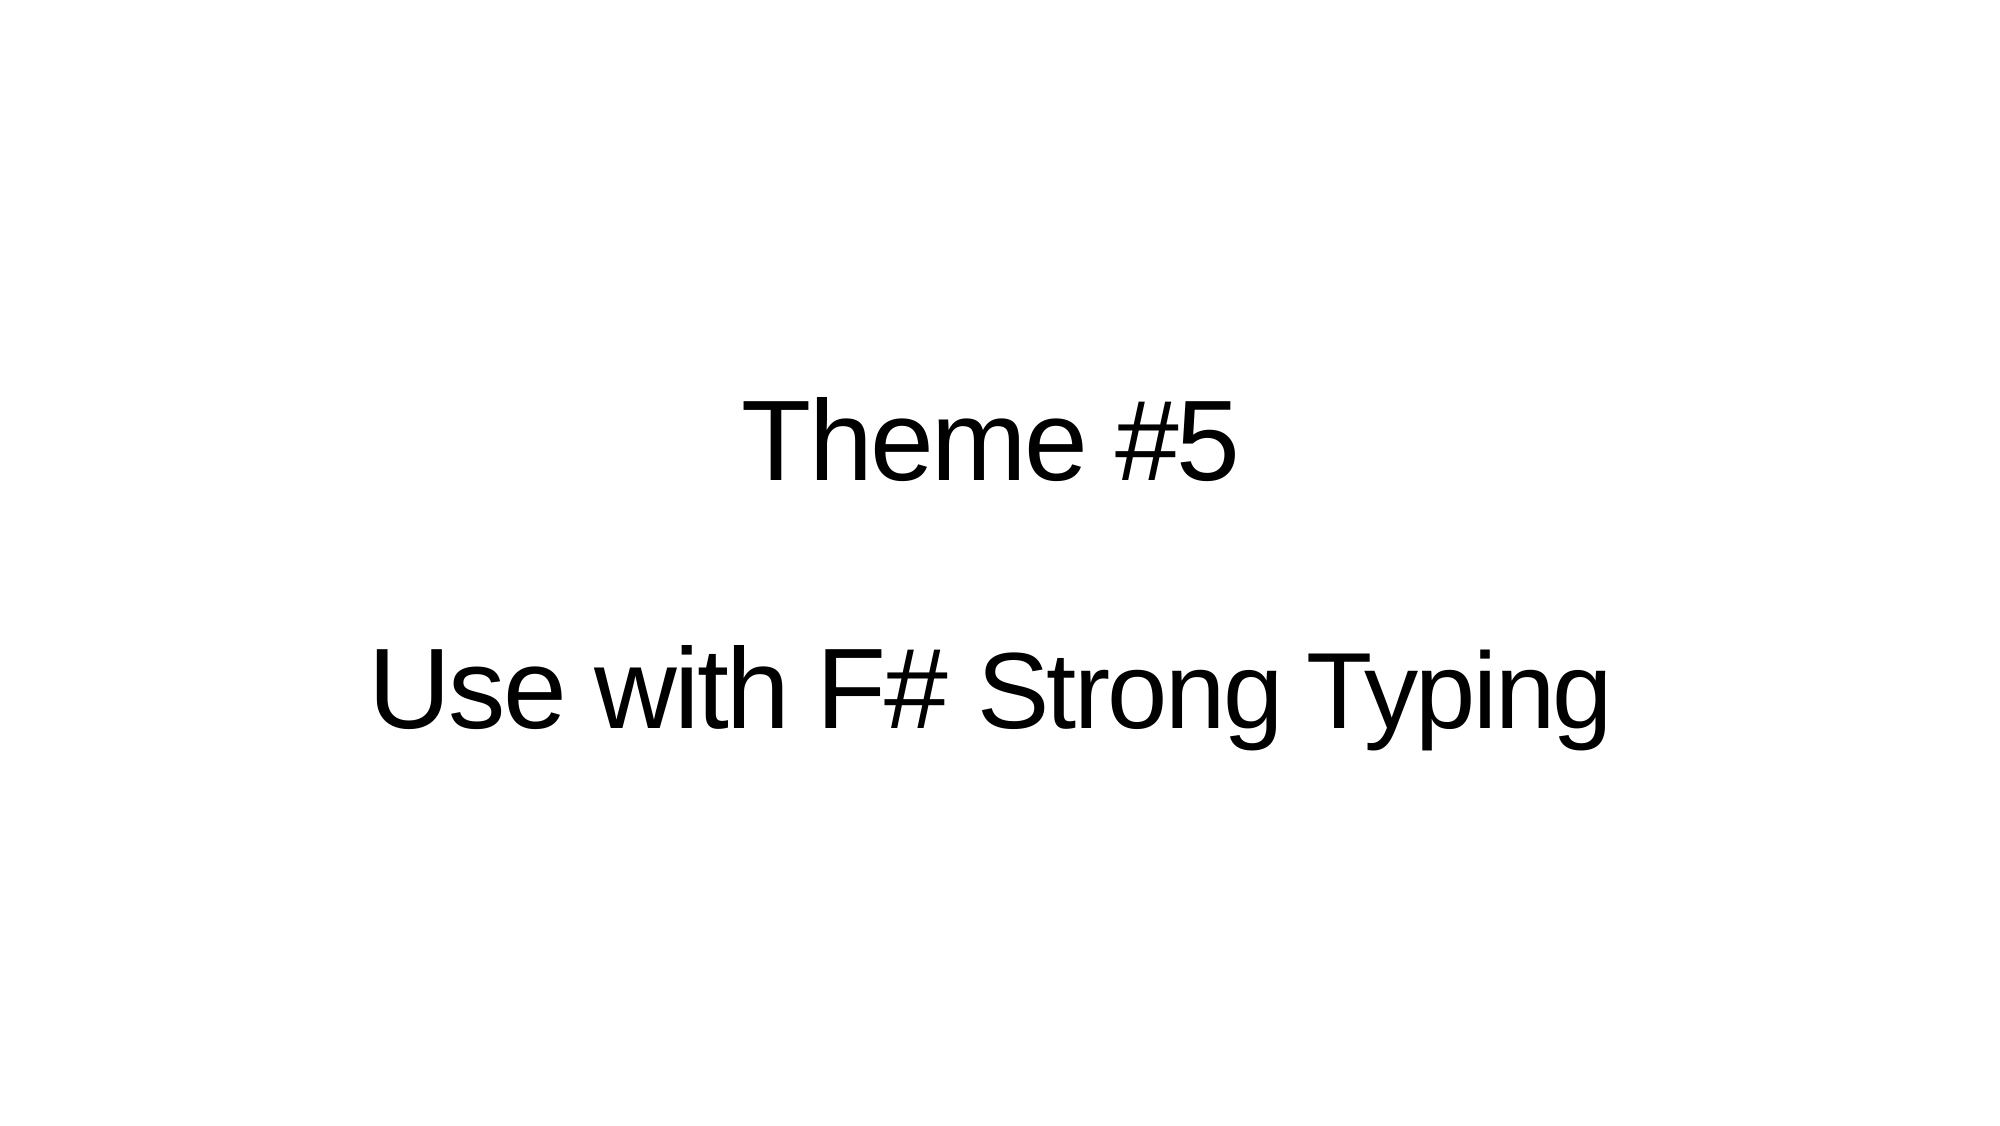

# Theme #5 Use with F# Strong Typing